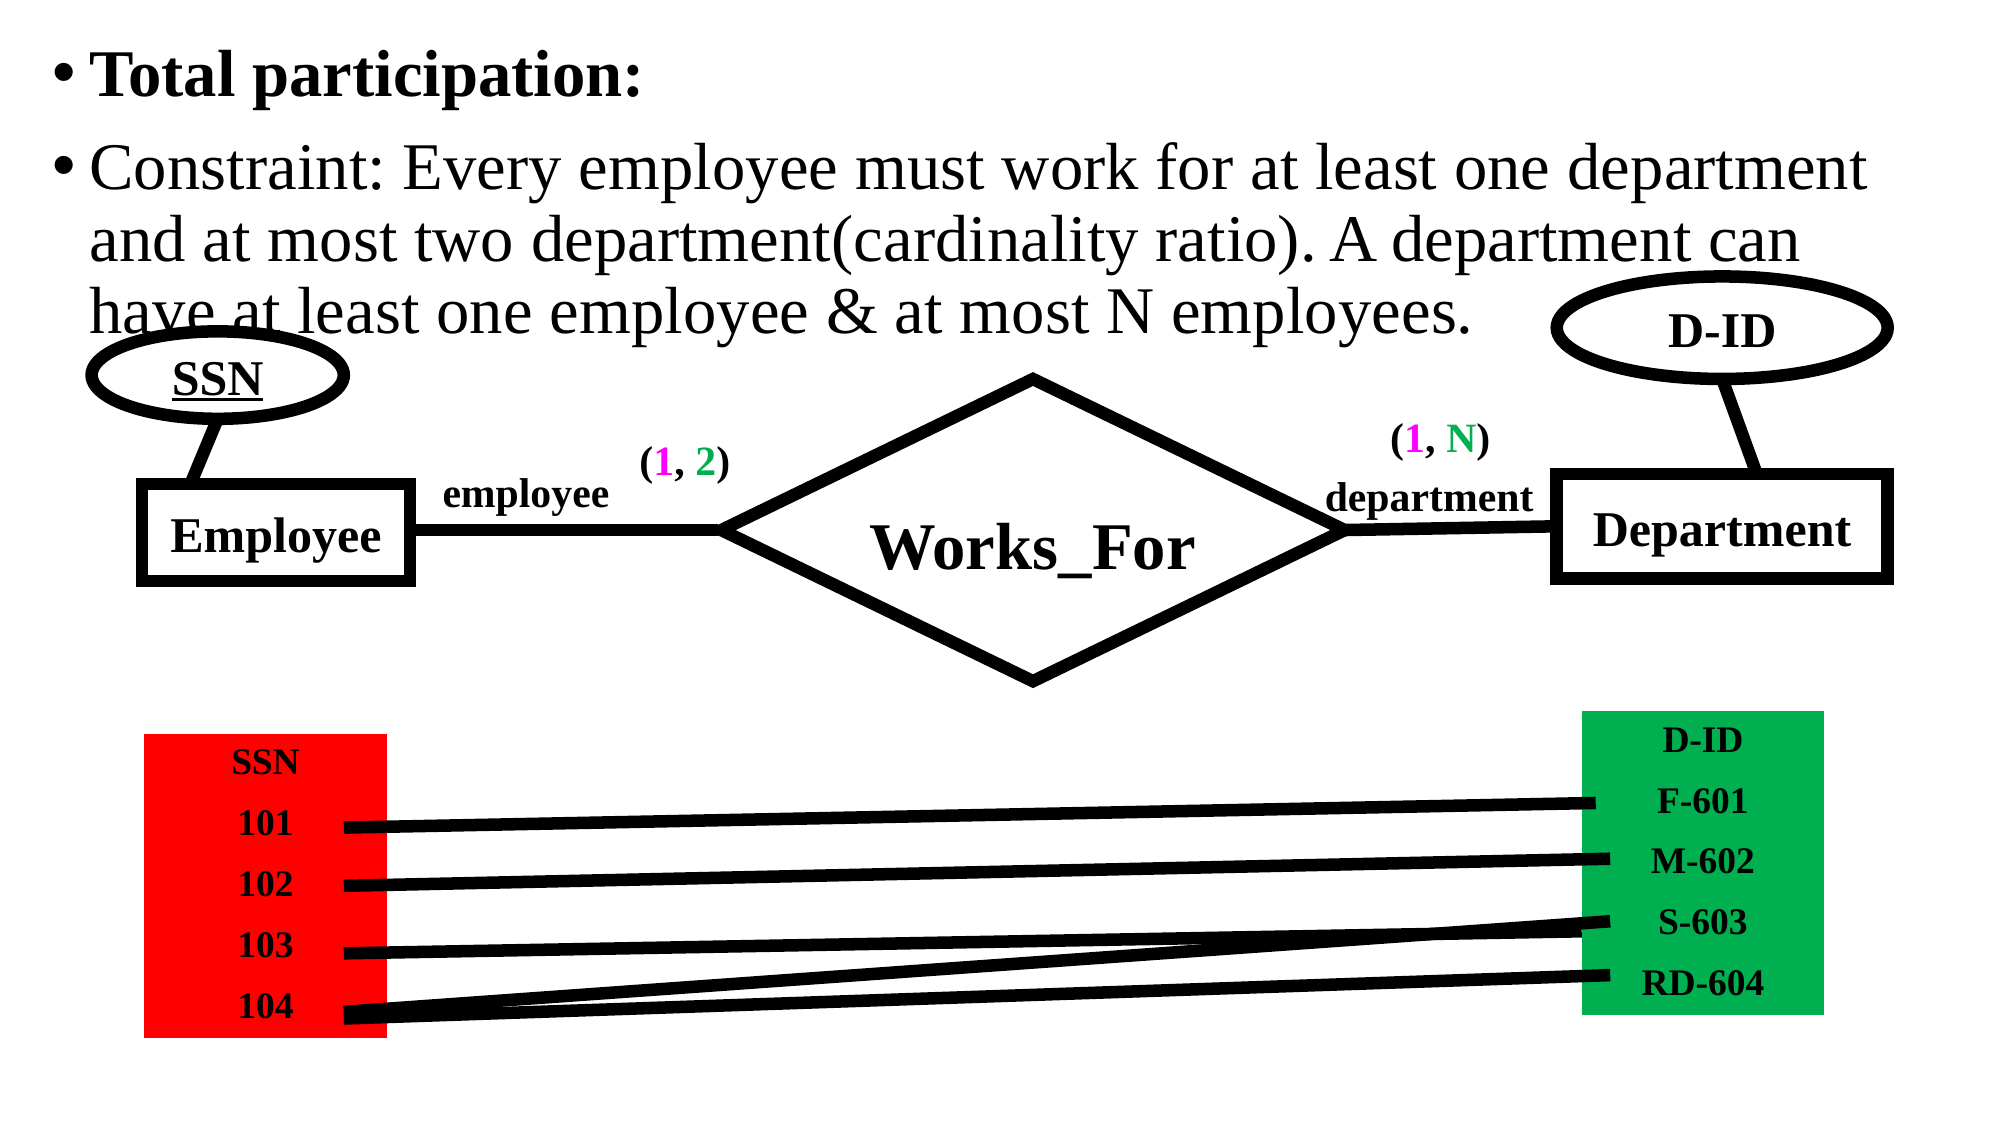

Total participation:
Constraint: Every employee must work for at least one department and at most two department(cardinality ratio). A department can have at least one employee & at most N employees.

D-ID
Department
SSN
Employee

Works_For
(1, N)
(1, 2)
employee
department
| D-ID |
| --- |
| F-601 |
| M-602 |
| S-603 |
| RD-604 |
| SSN |
| --- |
| 101 |
| 102 |
| 103 |
| 104 |